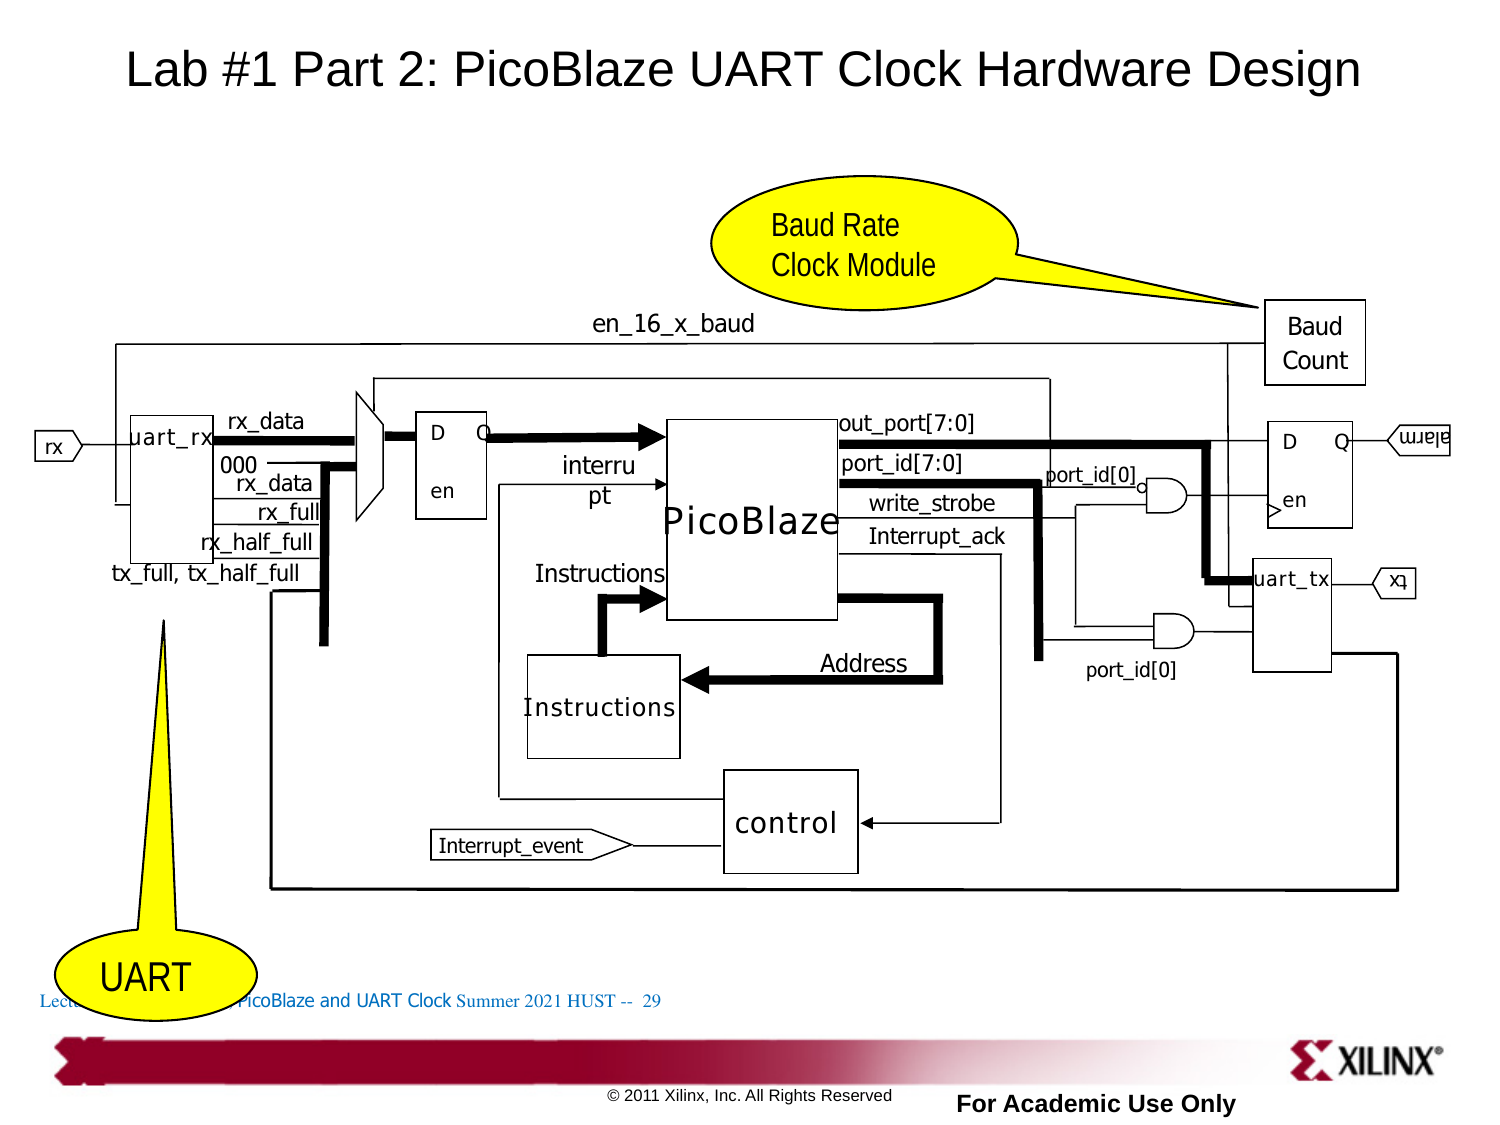

# Lab #1 Part 2: PicoBlaze UART Clock Hardware Design
Baud Rate Clock Module
Baud
Count
en_16_x_baud

rx_data
out_port[7:0]
alarm
D     Q

en
uart_rx

PicoBlaze
D      Q

en
rx

port_id[7:0]
interrupt
000

port_id[0]
rx_data

write_strobe

rx_full

Interrupt_ack

rx_half_full

Instructions
tx_full, tx_half_full

uart_tx

tx

Address
port_id[0]

Instructions

Interrupt_event
control

UART